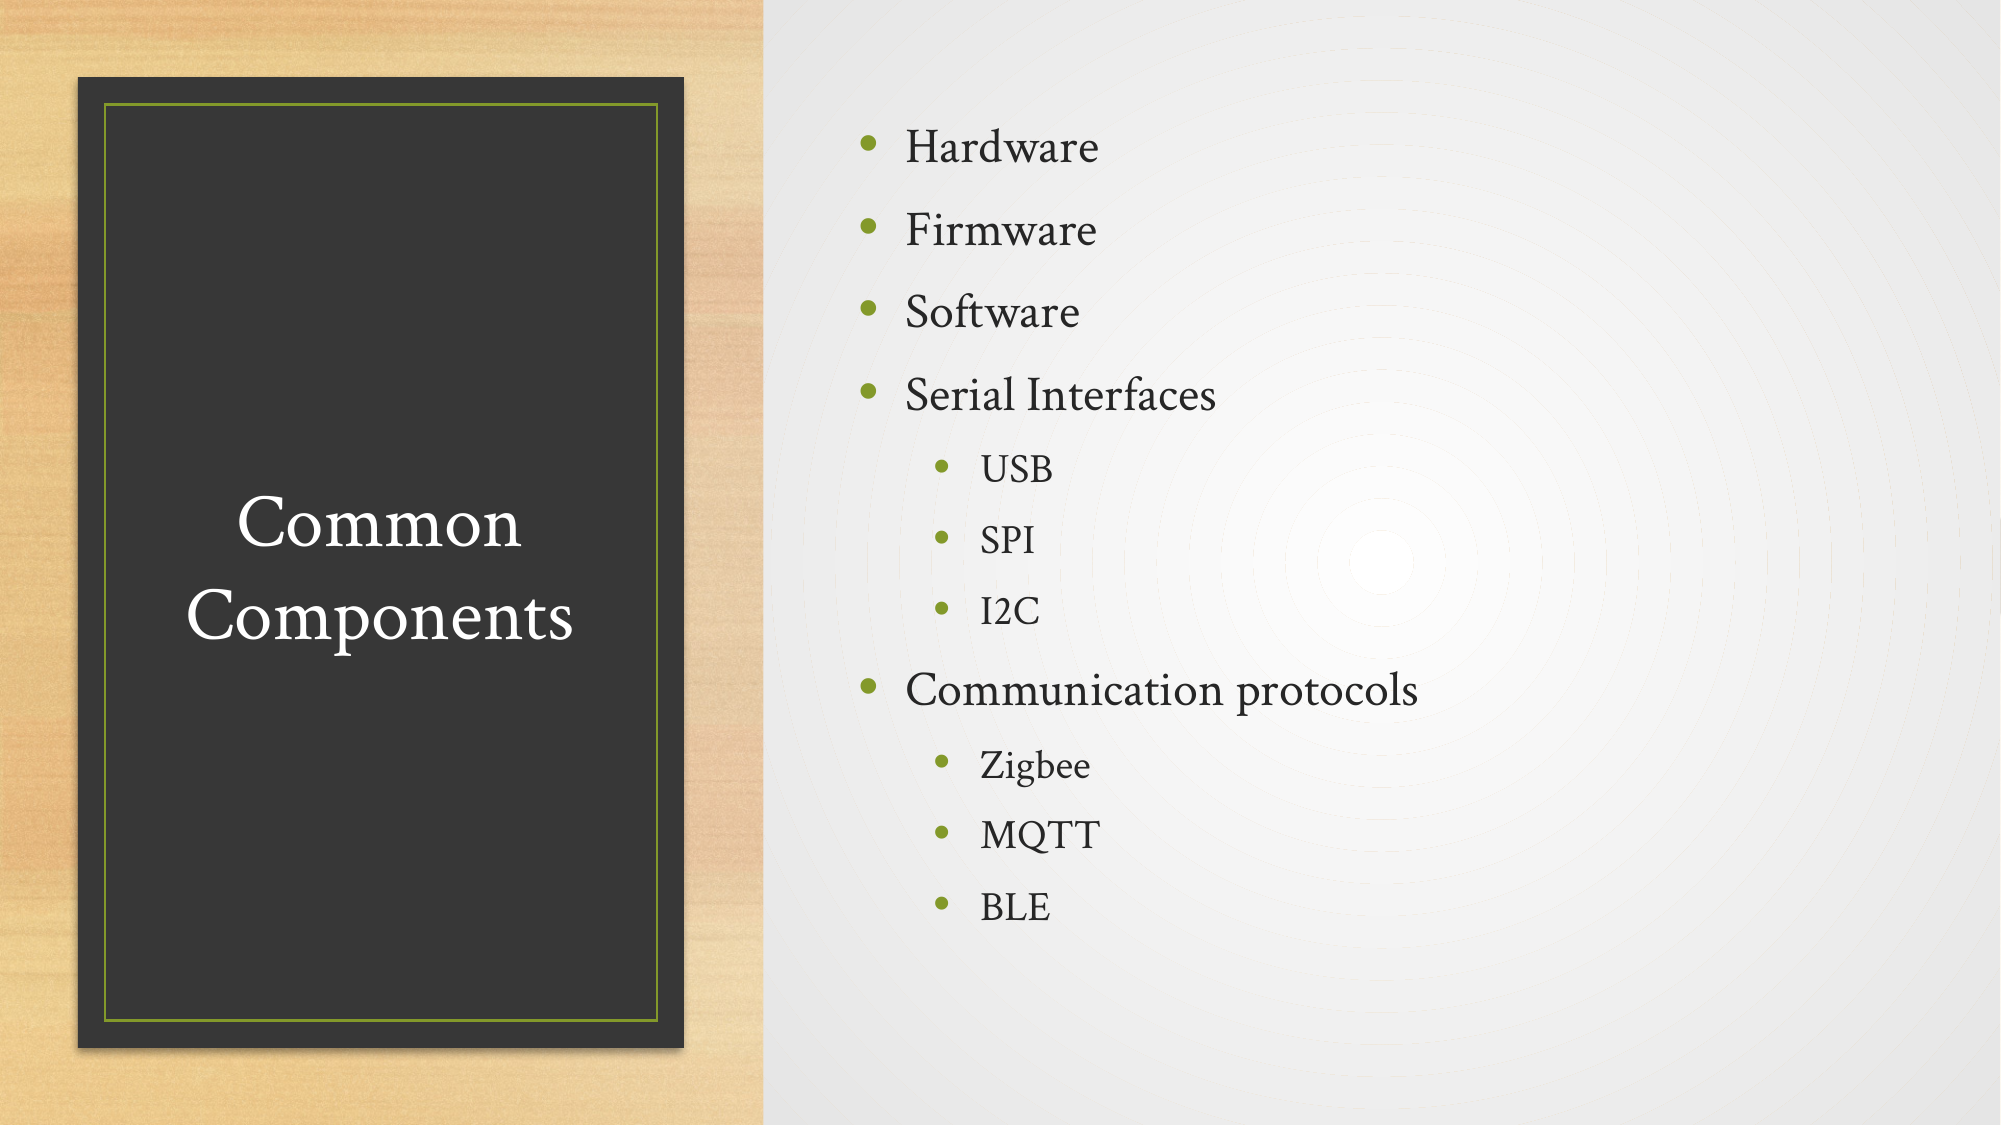

Hardware
Firmware
Software
Serial Interfaces
USB
SPI
I2C
Communication protocols
Zigbee
MQTT
BLE

# Common Components